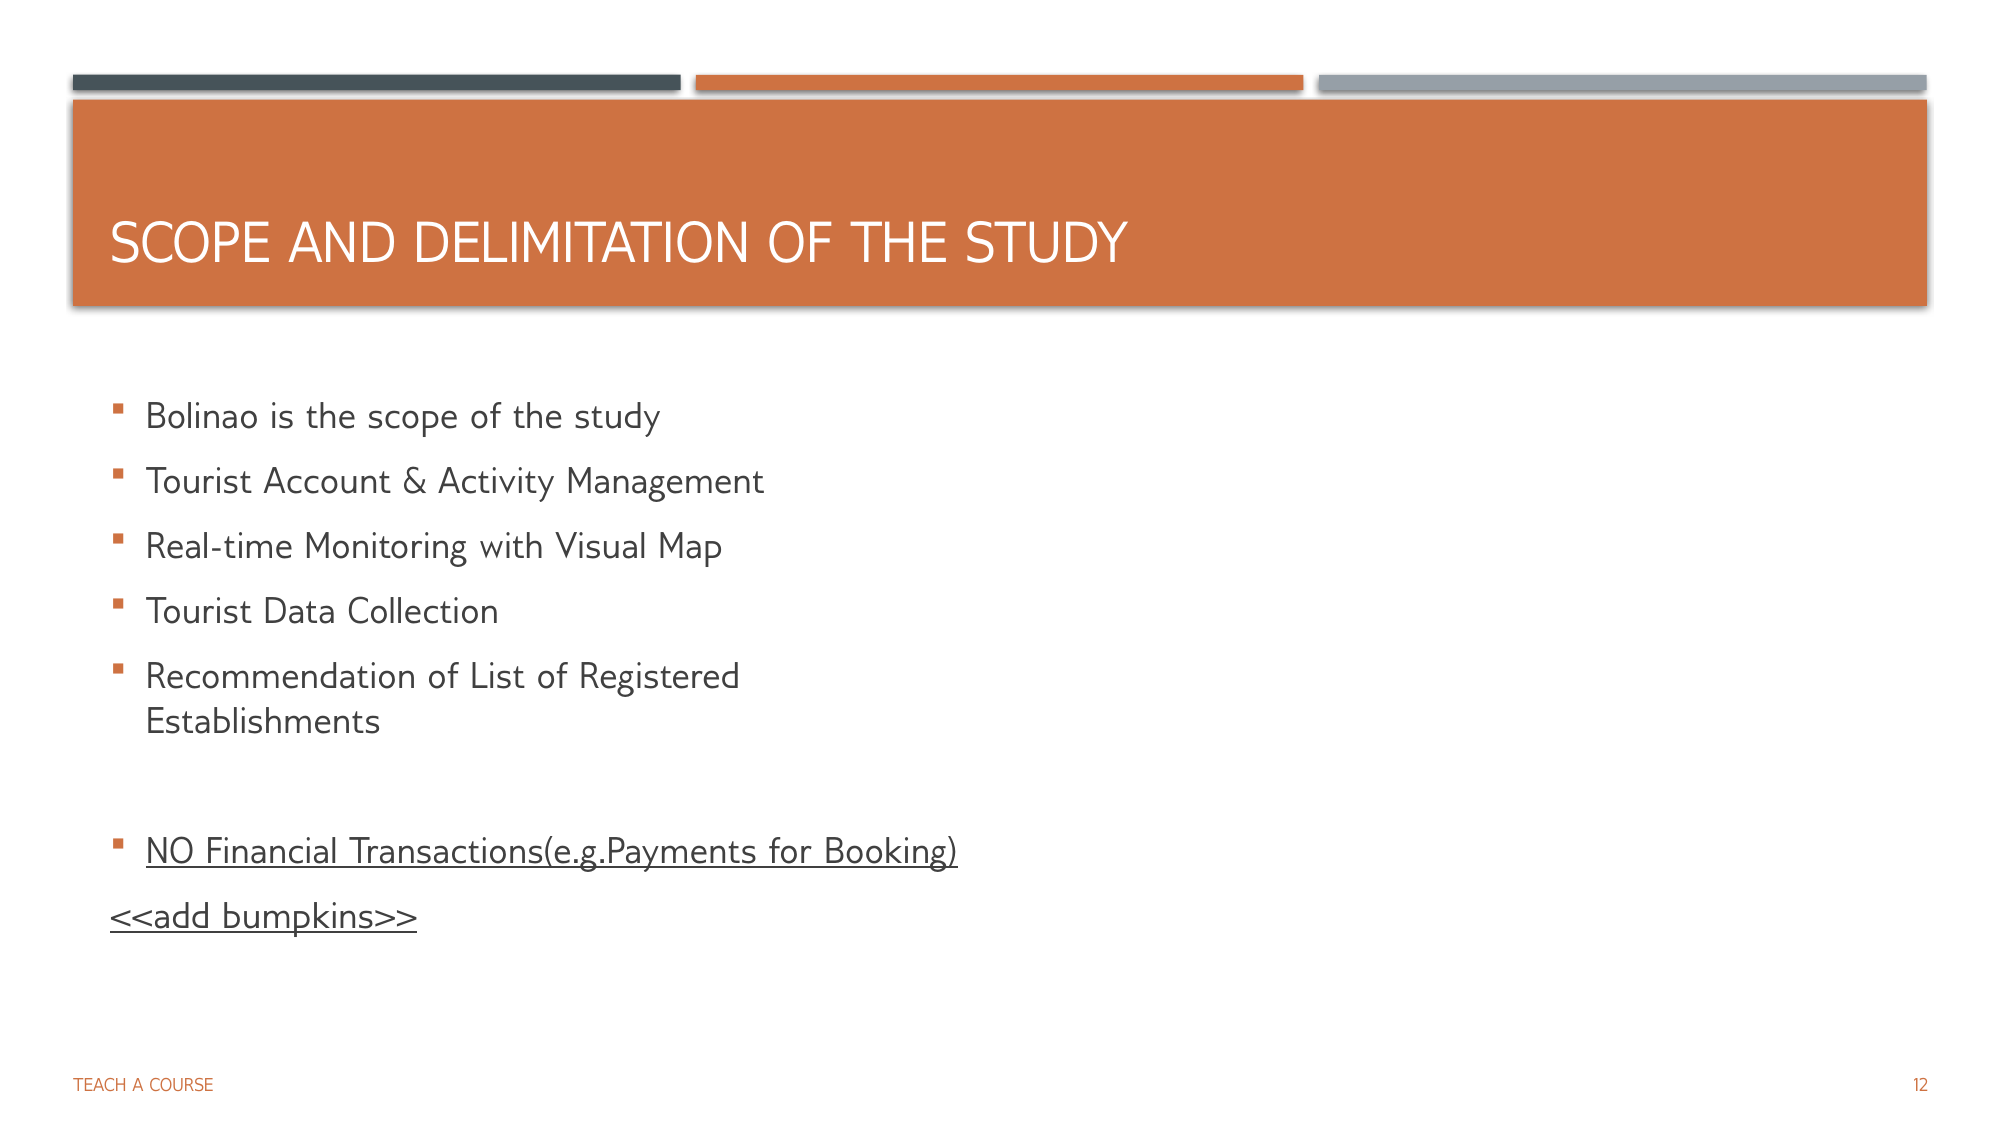

# SCOPE AND DELIMITATION of THE STUDY
Bolinao is the scope of the study
Tourist Account & Activity Management
Real-time Monitoring with Visual Map
Tourist Data Collection
Recommendation of List of Registered Establishments

NO Financial Transactions(e.g.Payments for Booking)
<<add bumpkins>>

Teach a Course
12